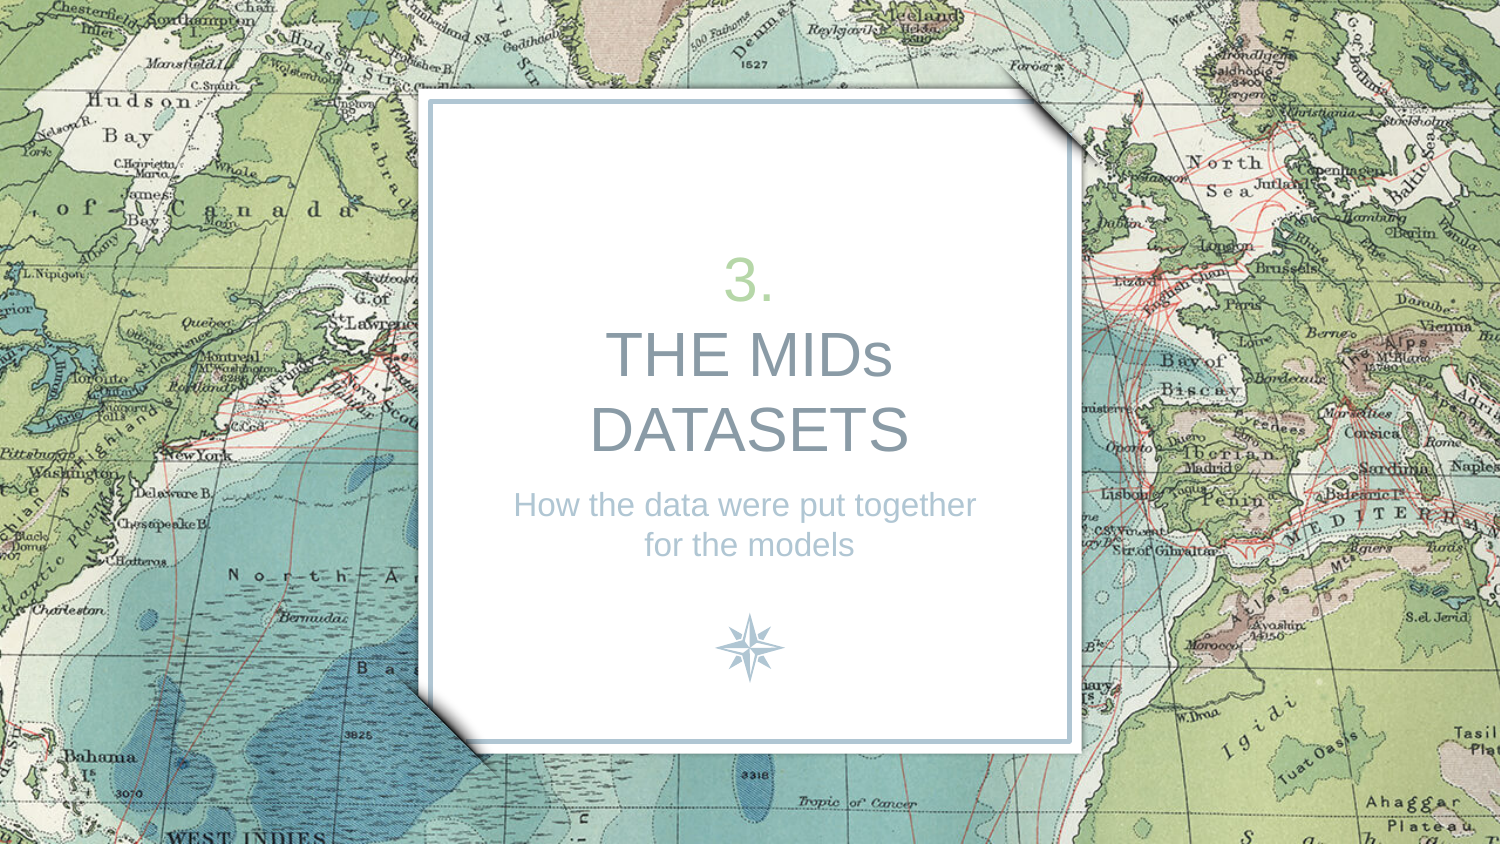

# 3.
THE MIDs DATASETS
How the data were put together
for the models